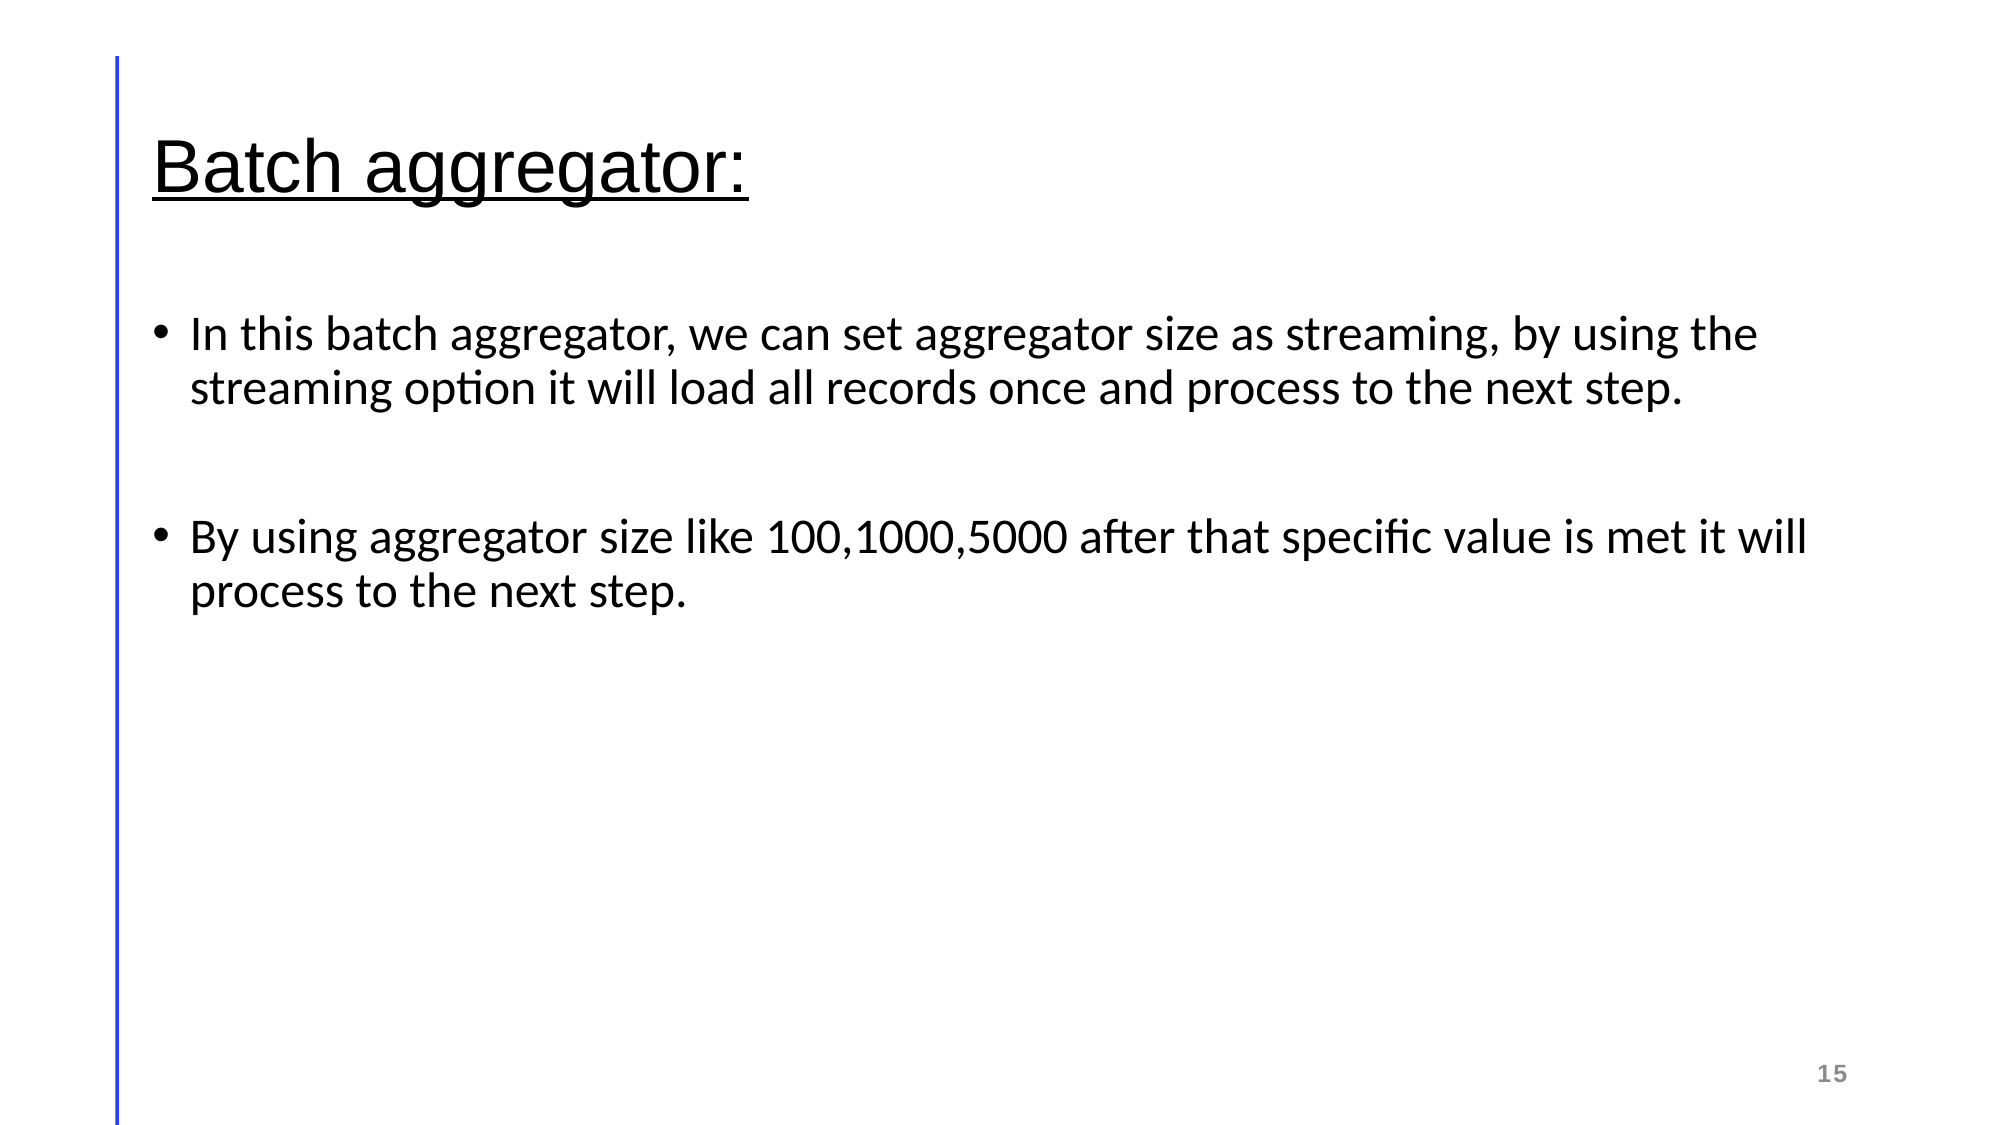

# Batch aggregator:
In this batch aggregator, we can set aggregator size as streaming, by using the streaming option it will load all records once and process to the next step.

By using aggregator size like 100,1000,5000 after that specific value is met it will process to the next step.
15